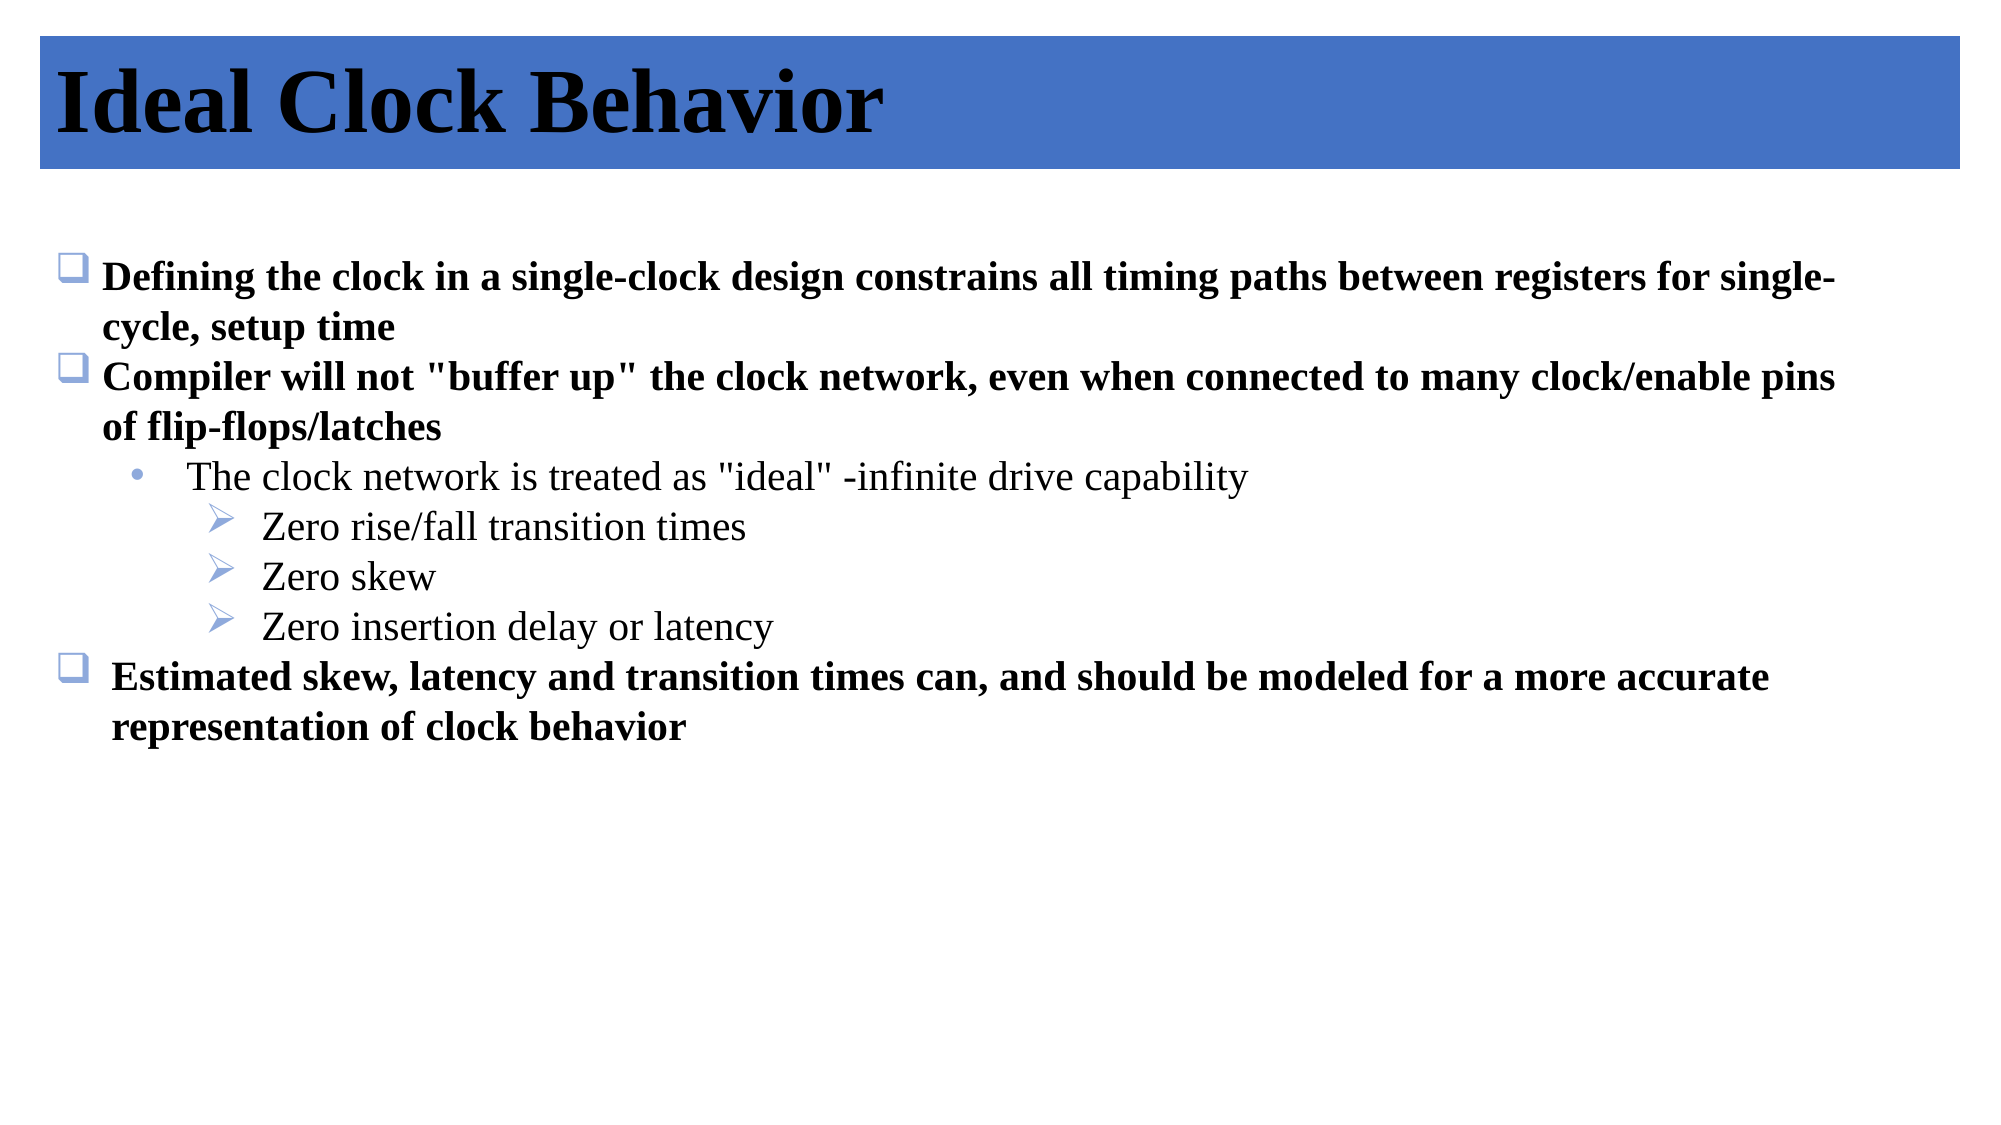

# Ideal Clock Behavior
Defining the clock in a single-clock design constrains all timing paths between registers for single-cycle, setup time
Compiler will not "buffer up" the clock network, even when connected to many clock/enable pins of flip-flops/latches
The clock network is treated as "ideal" -infinite drive capability
Zero rise/fall transition times
Zero skew
Zero insertion delay or latency
Estimated skew, latency and transition times can, and should be modeled for a more accurate representation of clock behavior